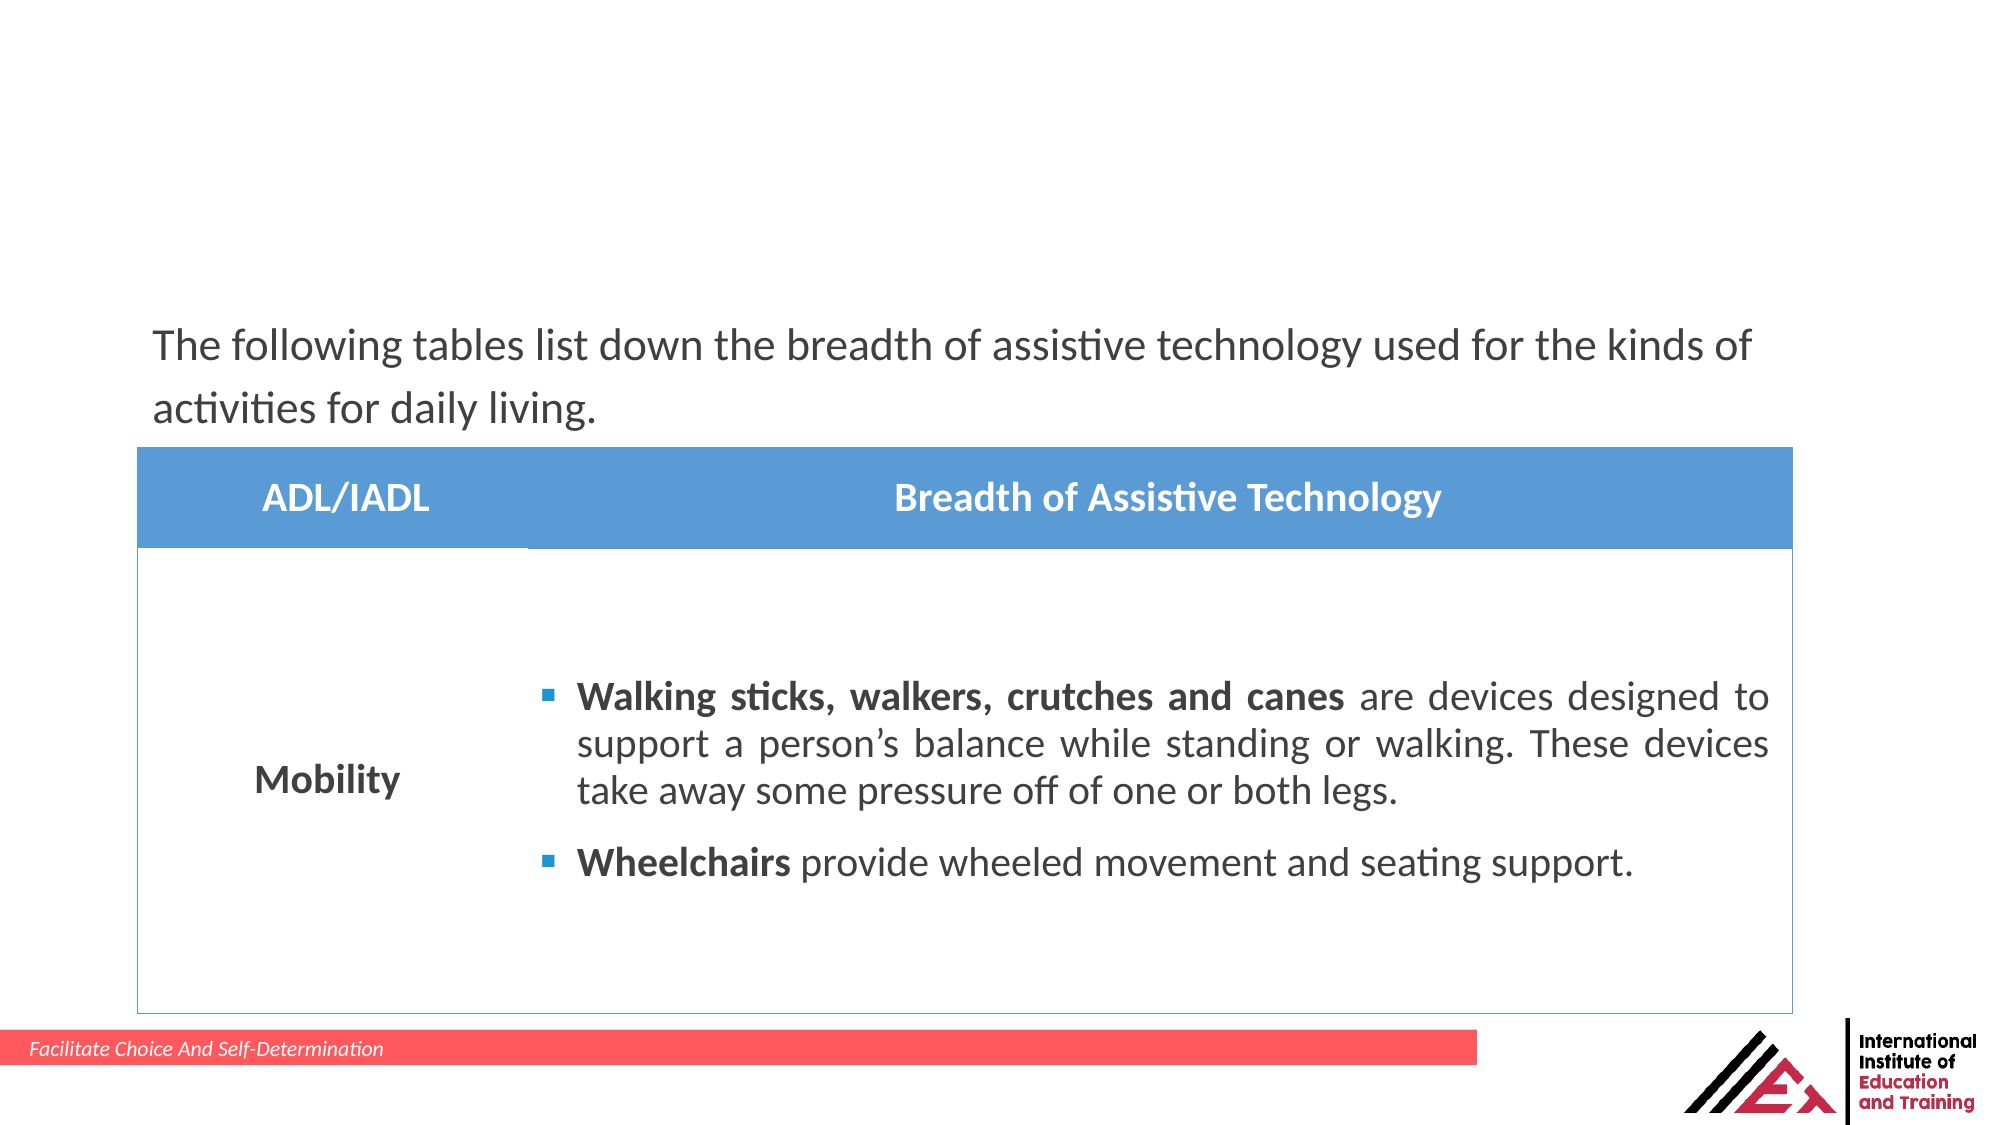

The following tables list down the breadth of assistive technology used for the kinds of activities for daily living.
| ADL/IADL | Breadth of Assistive Technology |
| --- | --- |
| Mobility | Walking sticks, walkers, crutches and canes are devices designed to support a person’s balance while standing or walking. These devices take away some pressure off of one or both legs. Wheelchairs provide wheeled movement and seating support. |
Facilitate Choice And Self-Determination